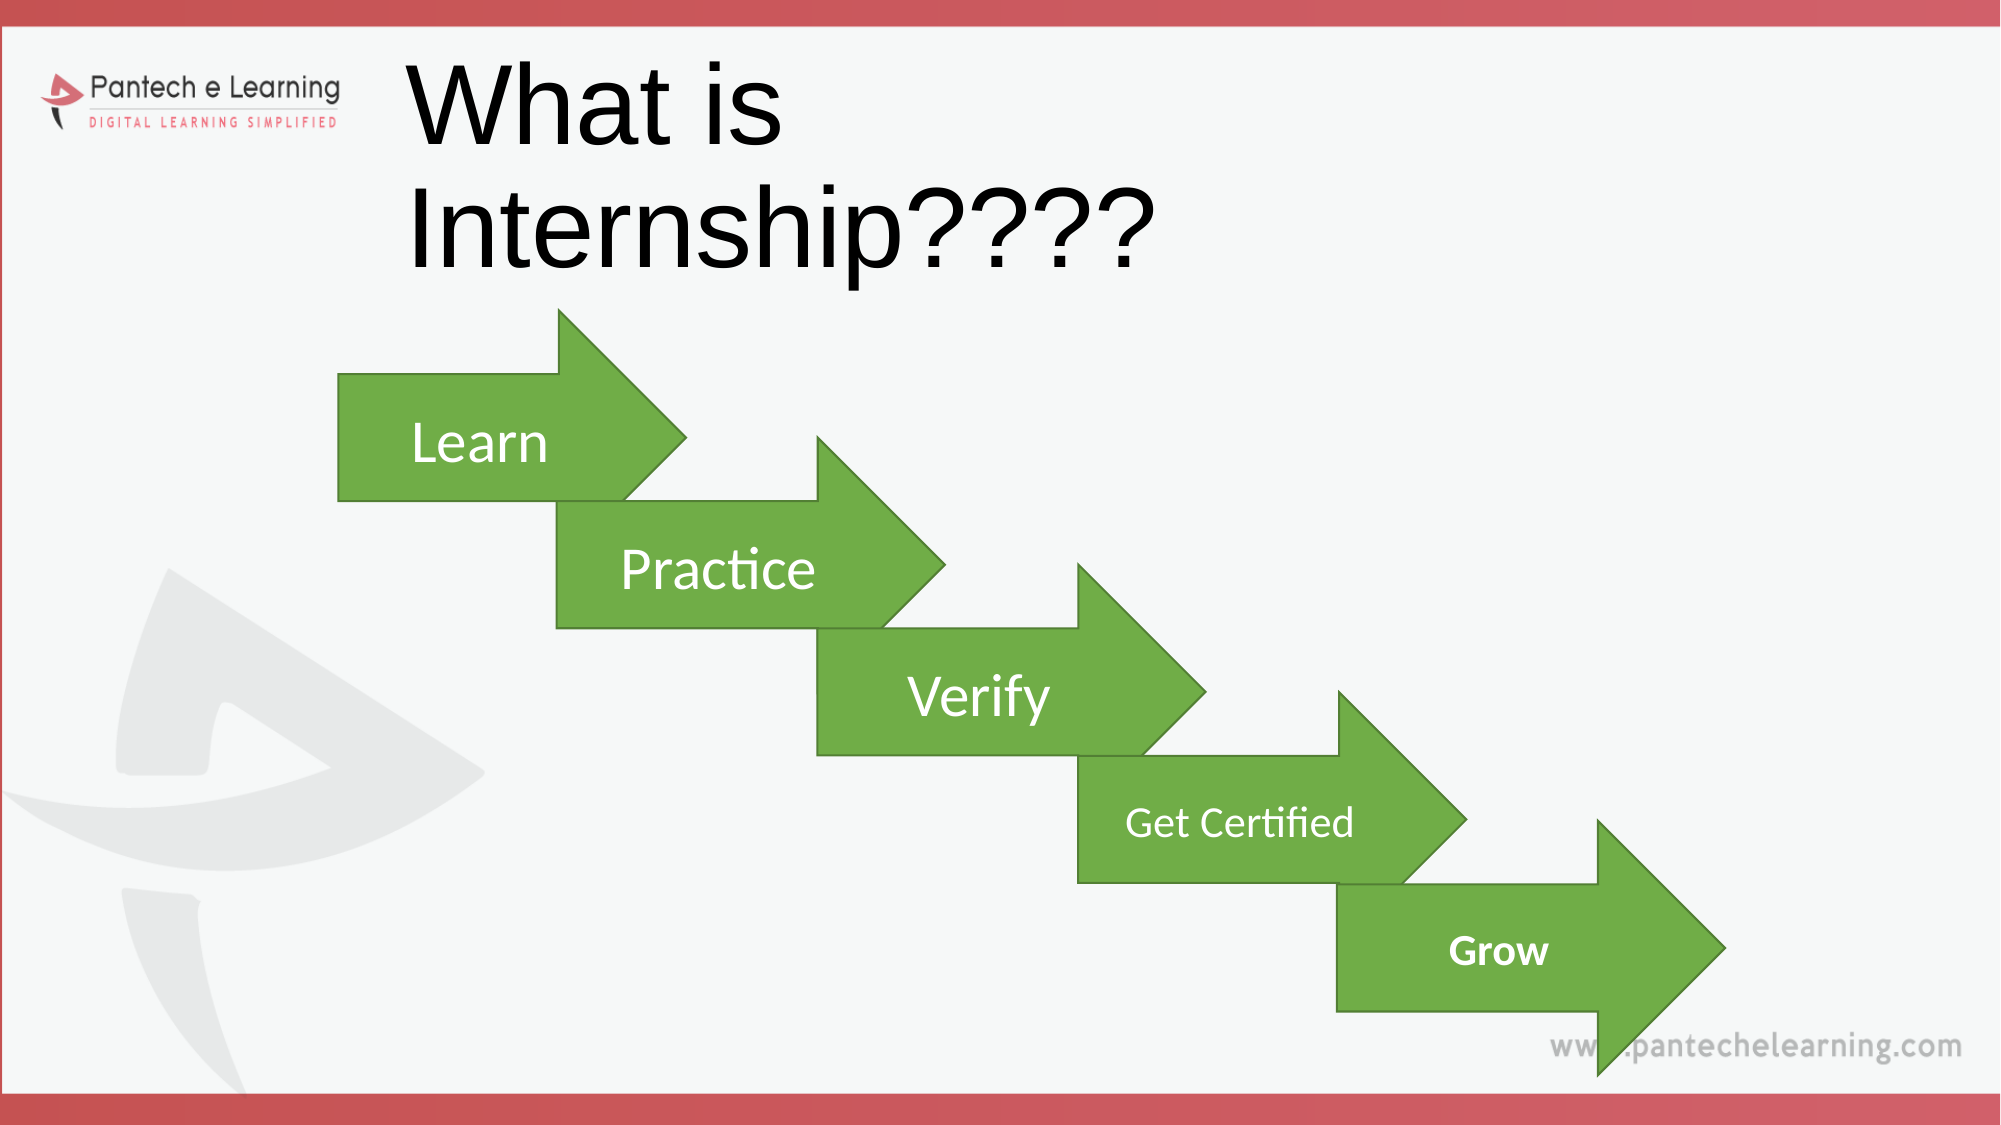

# What is Internship????
Learn
Practice
Verify
Get Certified
Grow